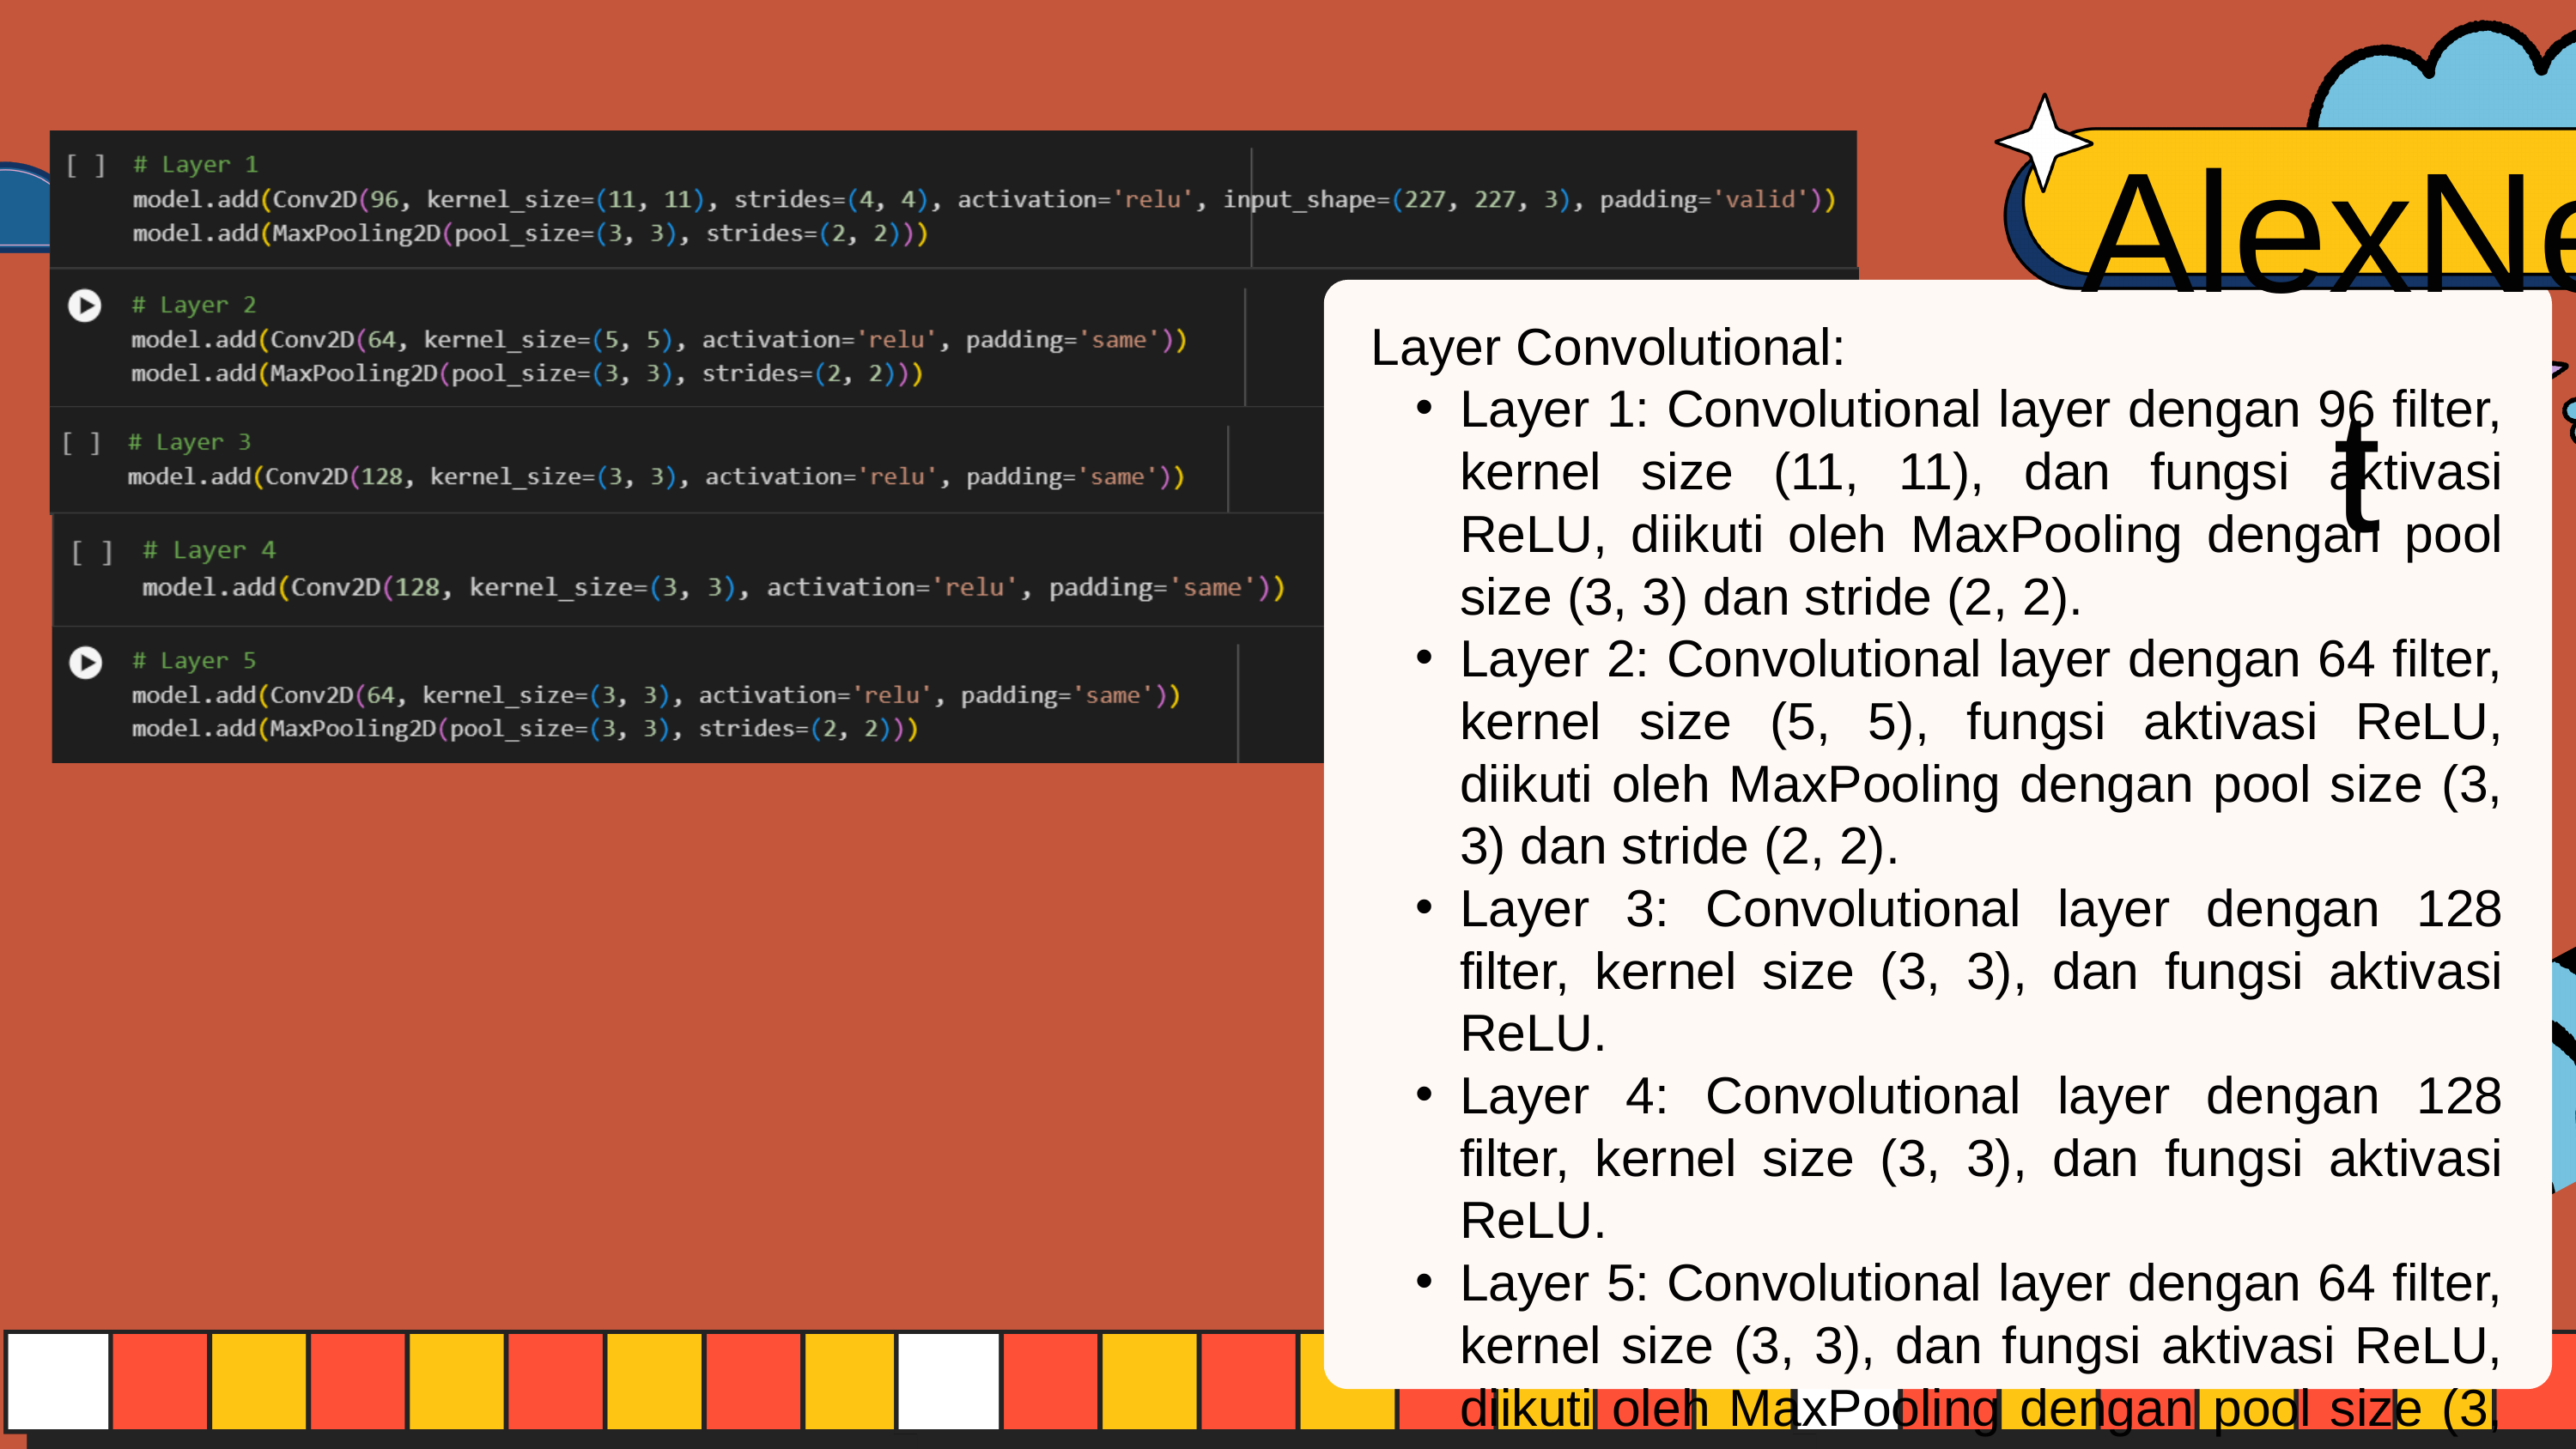

AlexNet

Layer Convolutional:
Layer 1: Convolutional layer dengan 96 filter, kernel size (11, 11), dan fungsi aktivasi ReLU, diikuti oleh MaxPooling dengan pool size (3, 3) dan stride (2, 2).
Layer 2: Convolutional layer dengan 64 filter, kernel size (5, 5), fungsi aktivasi ReLU, diikuti oleh MaxPooling dengan pool size (3, 3) dan stride (2, 2).
Layer 3: Convolutional layer dengan 128 filter, kernel size (3, 3), dan fungsi aktivasi ReLU.
Layer 4: Convolutional layer dengan 128 filter, kernel size (3, 3), dan fungsi aktivasi ReLU.
Layer 5: Convolutional layer dengan 64 filter, kernel size (3, 3), dan fungsi aktivasi ReLU, diikuti oleh MaxPooling dengan pool size (3, 3) dan stride (2, 2).